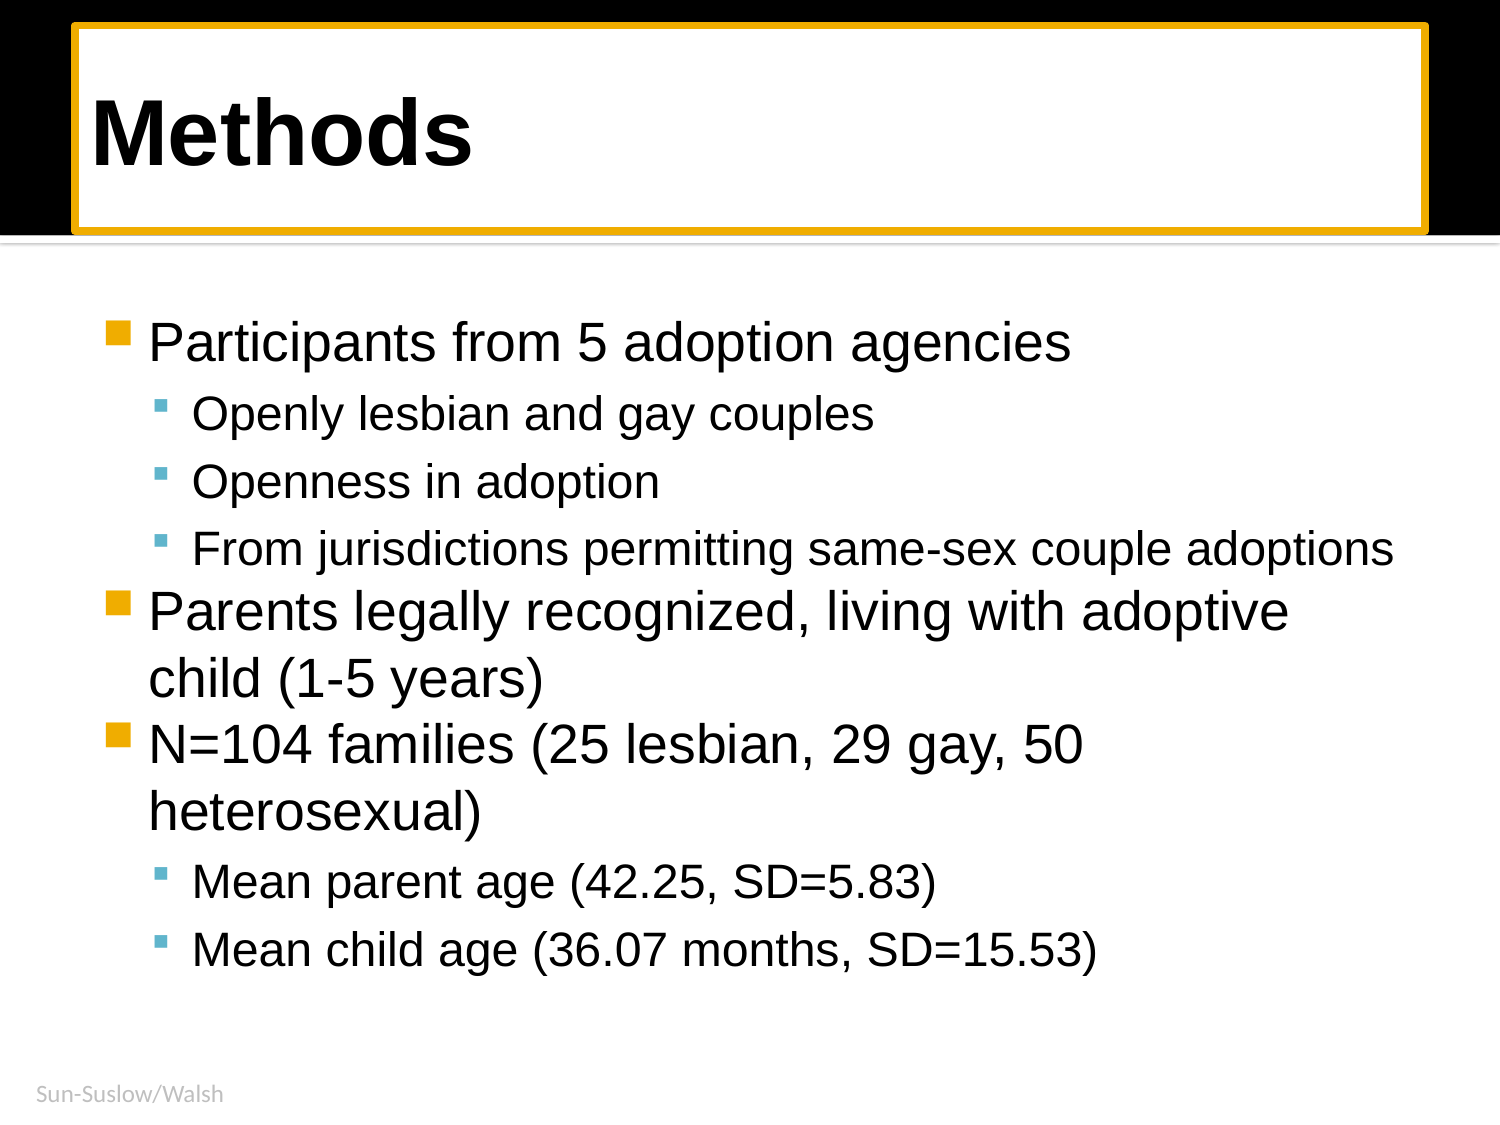

# Methods
Participants from 5 adoption agencies
Openly lesbian and gay couples
Openness in adoption
From jurisdictions permitting same-sex couple adoptions
Parents legally recognized, living with adoptive child (1-5 years)
N=104 families (25 lesbian, 29 gay, 50 heterosexual)
Mean parent age (42.25, SD=5.83)
Mean child age (36.07 months, SD=15.53)
Sun-Suslow/Walsh